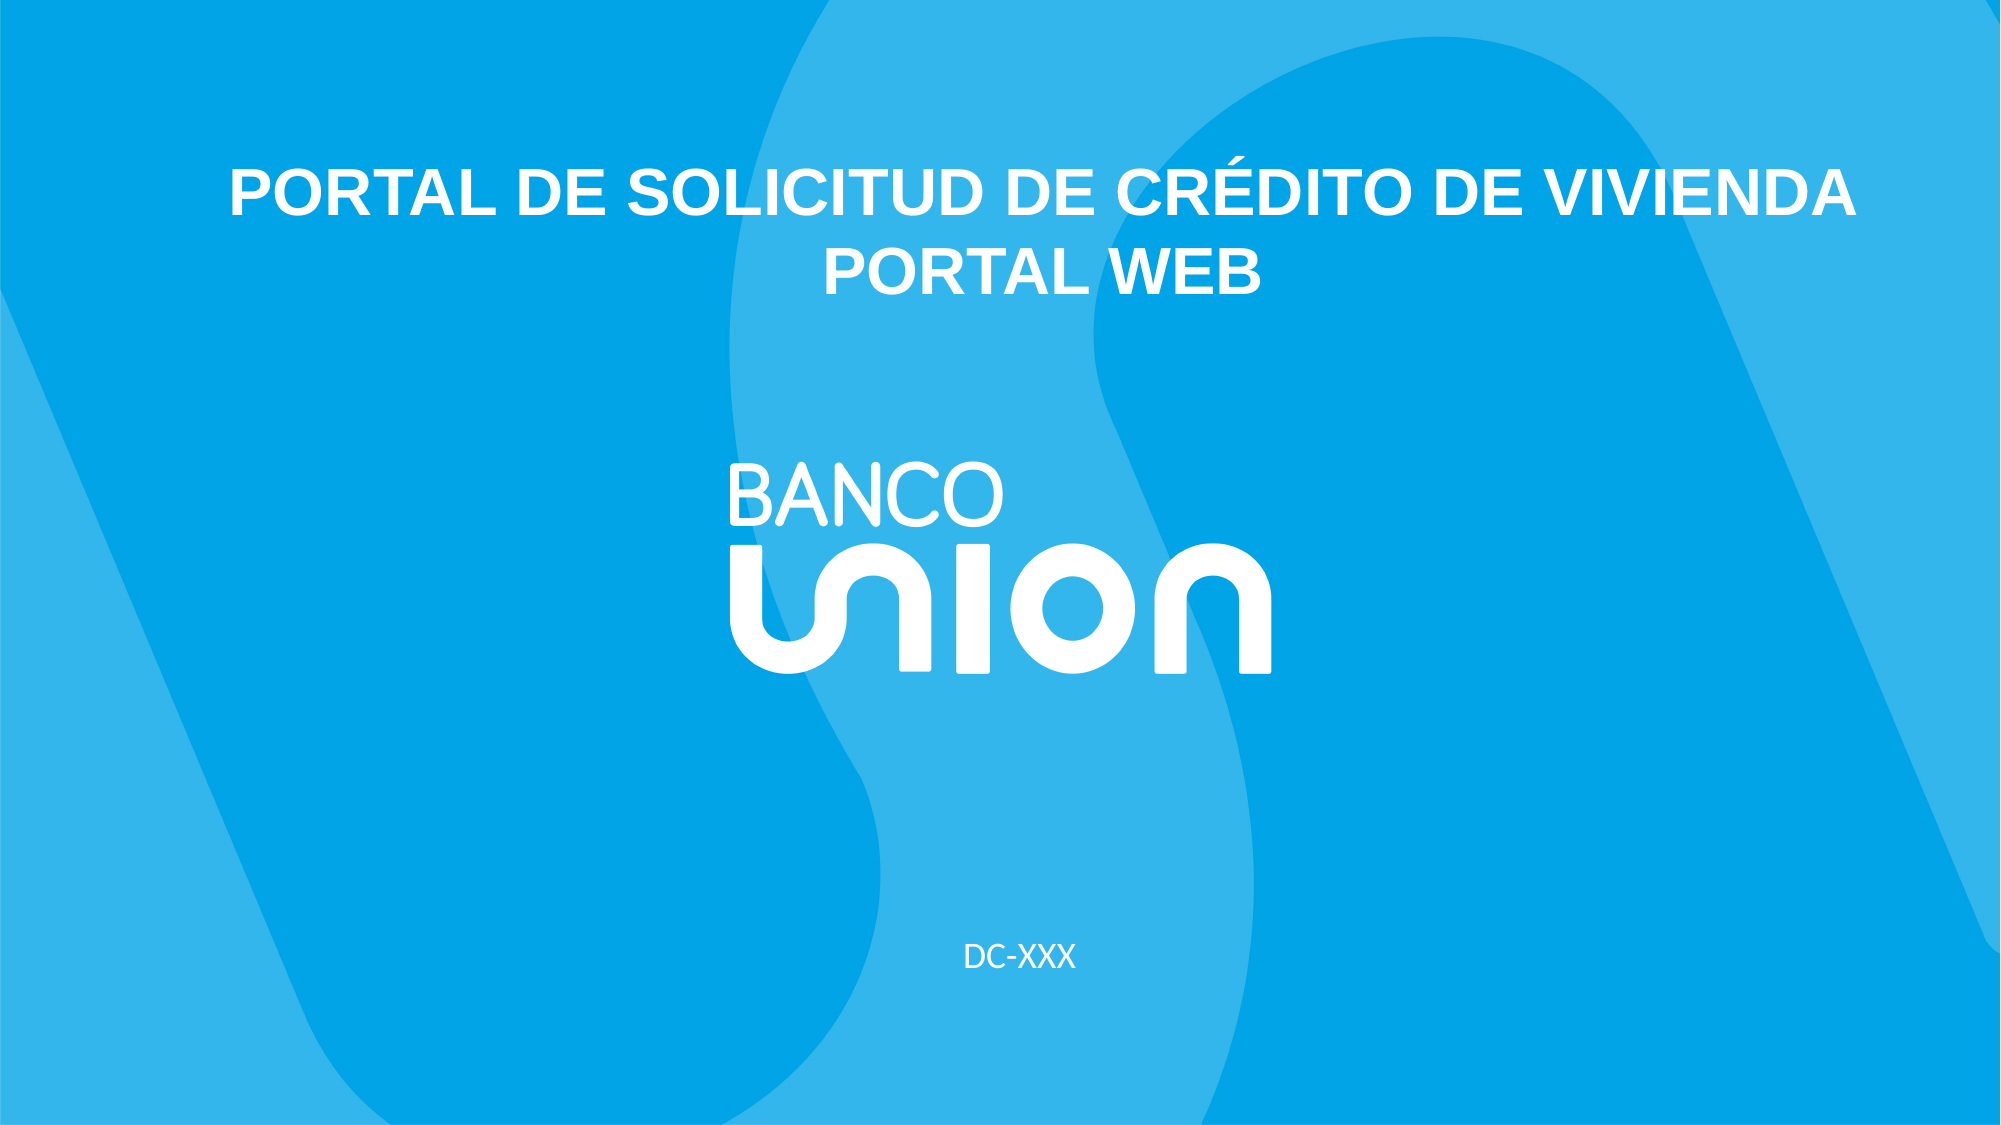

PORTAL DE SOLICITUD DE CRÉDITO DE VIVIENDA PORTAL WEB
DC-XXX